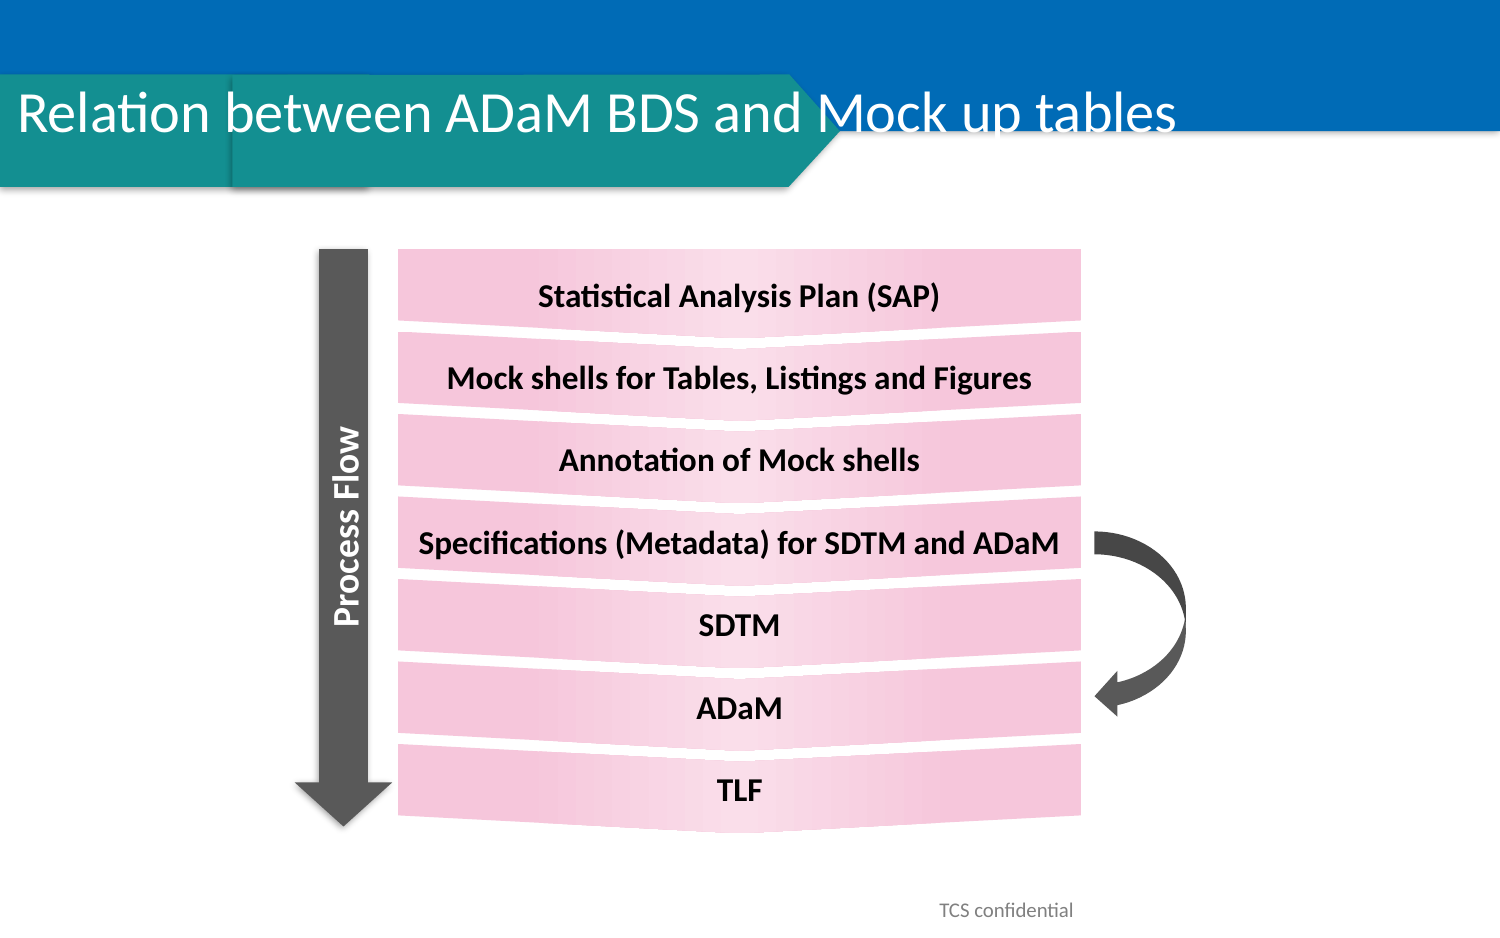

Statistical Analysis Plan (SAP)
Mock shells for Tables, Listings and Figures
# Relation between ADaM BDS and Mock up tables
Annotation of Mock shells
Specifications (Metadata) for SDTM and ADaM
Process Flow
SDTM
ADaM
TLF

TCS confidential